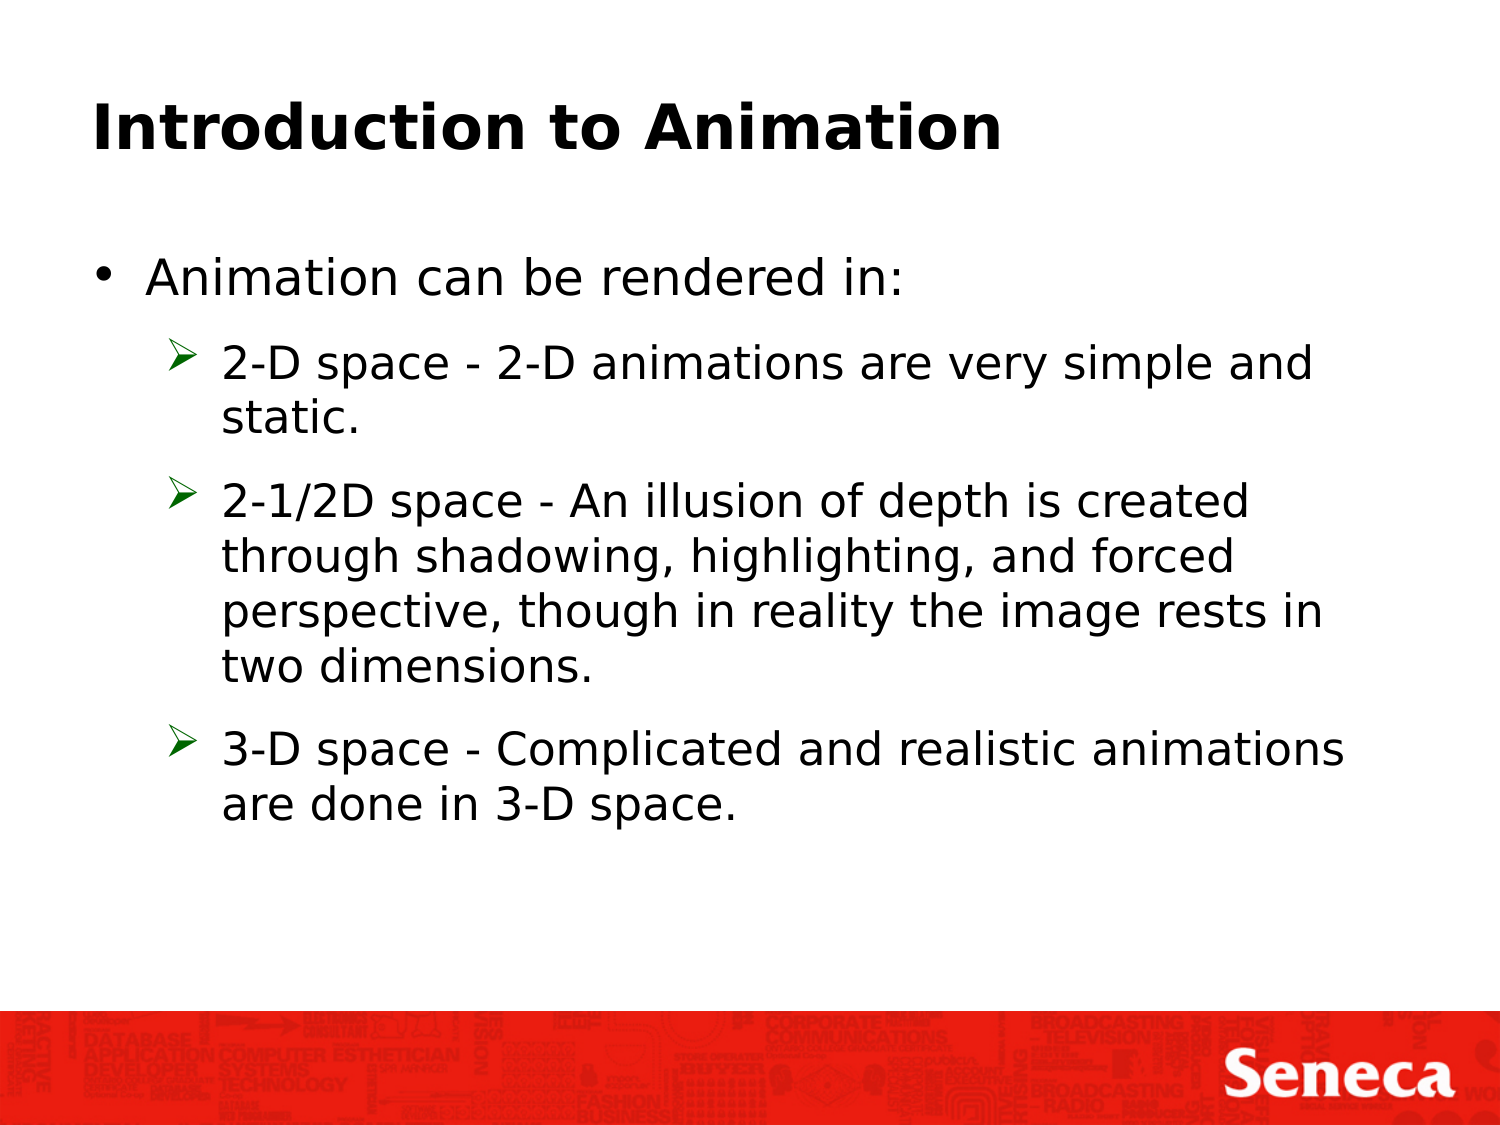

Introduction to Animation
Animation can be rendered in:
2-D space - 2-D animations are very simple and static.
2-1/2D space - An illusion of depth is created through shadowing, highlighting, and forced perspective, though in reality the image rests in two dimensions.
3-D space - Complicated and realistic animations are done in 3-D space.